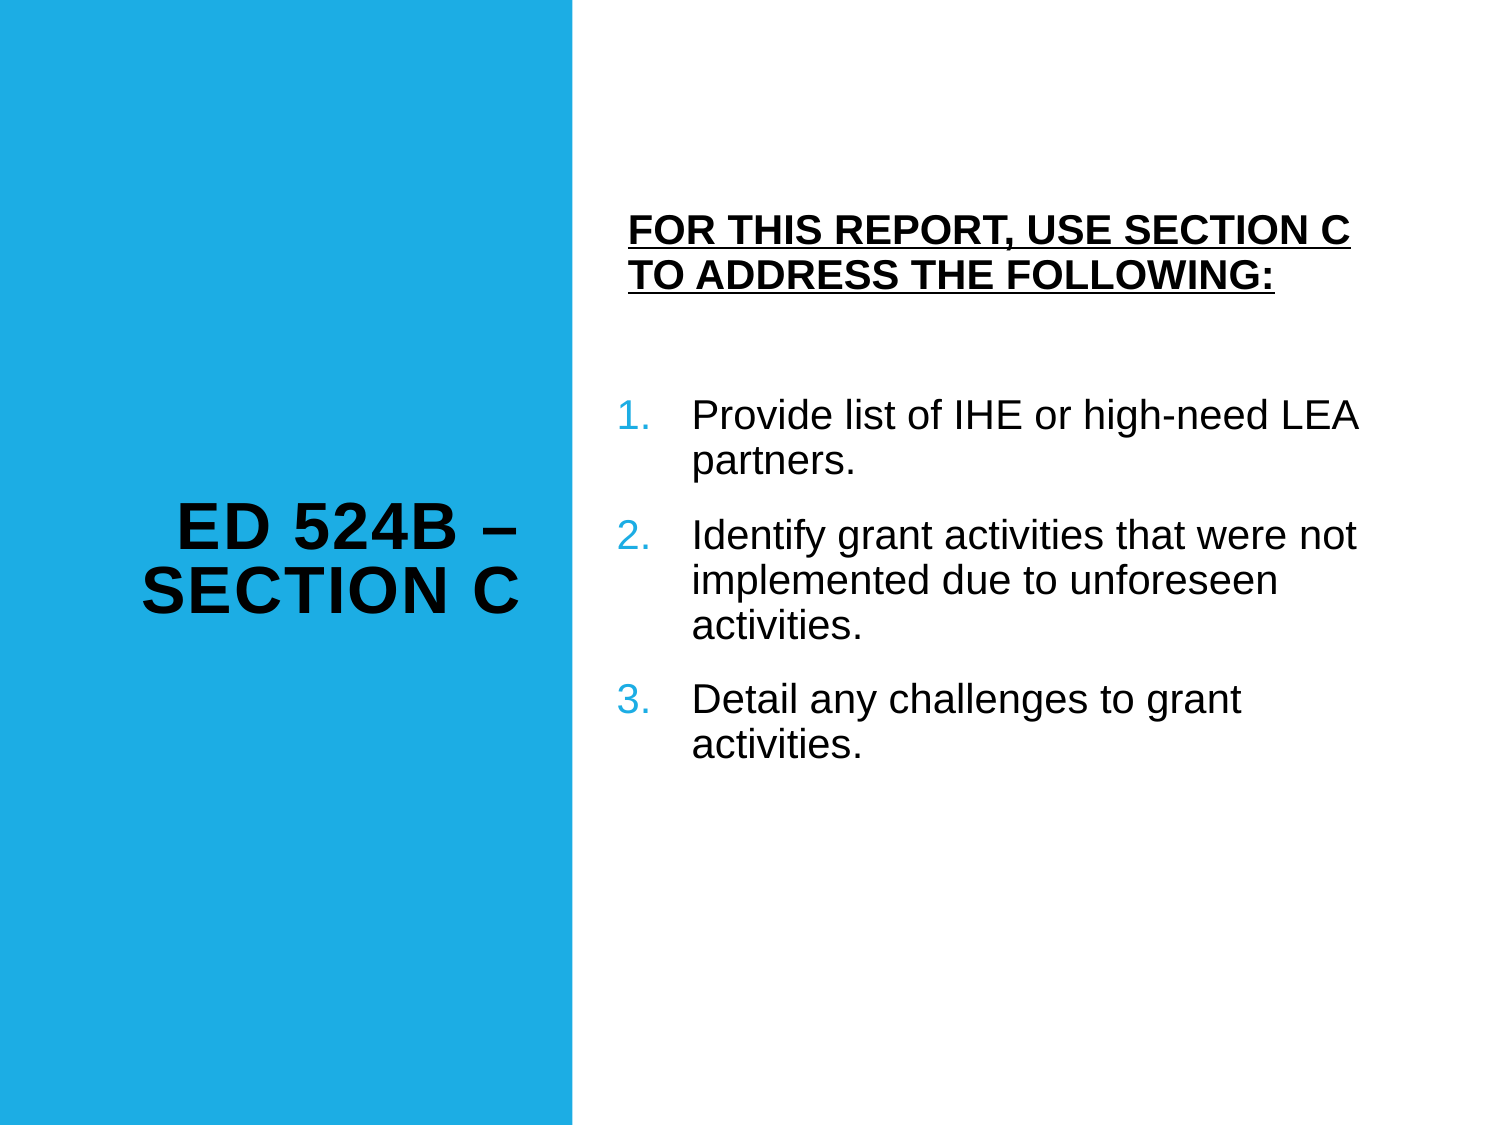

# ED 524B – Section C
FOR THIS REPORT, USE SECTION C TO ADDRESS THE FOLLOWING:

Provide list of IHE or high-need LEA partners.
Identify grant activities that were not implemented due to unforeseen activities.
Detail any challenges to grant activities.